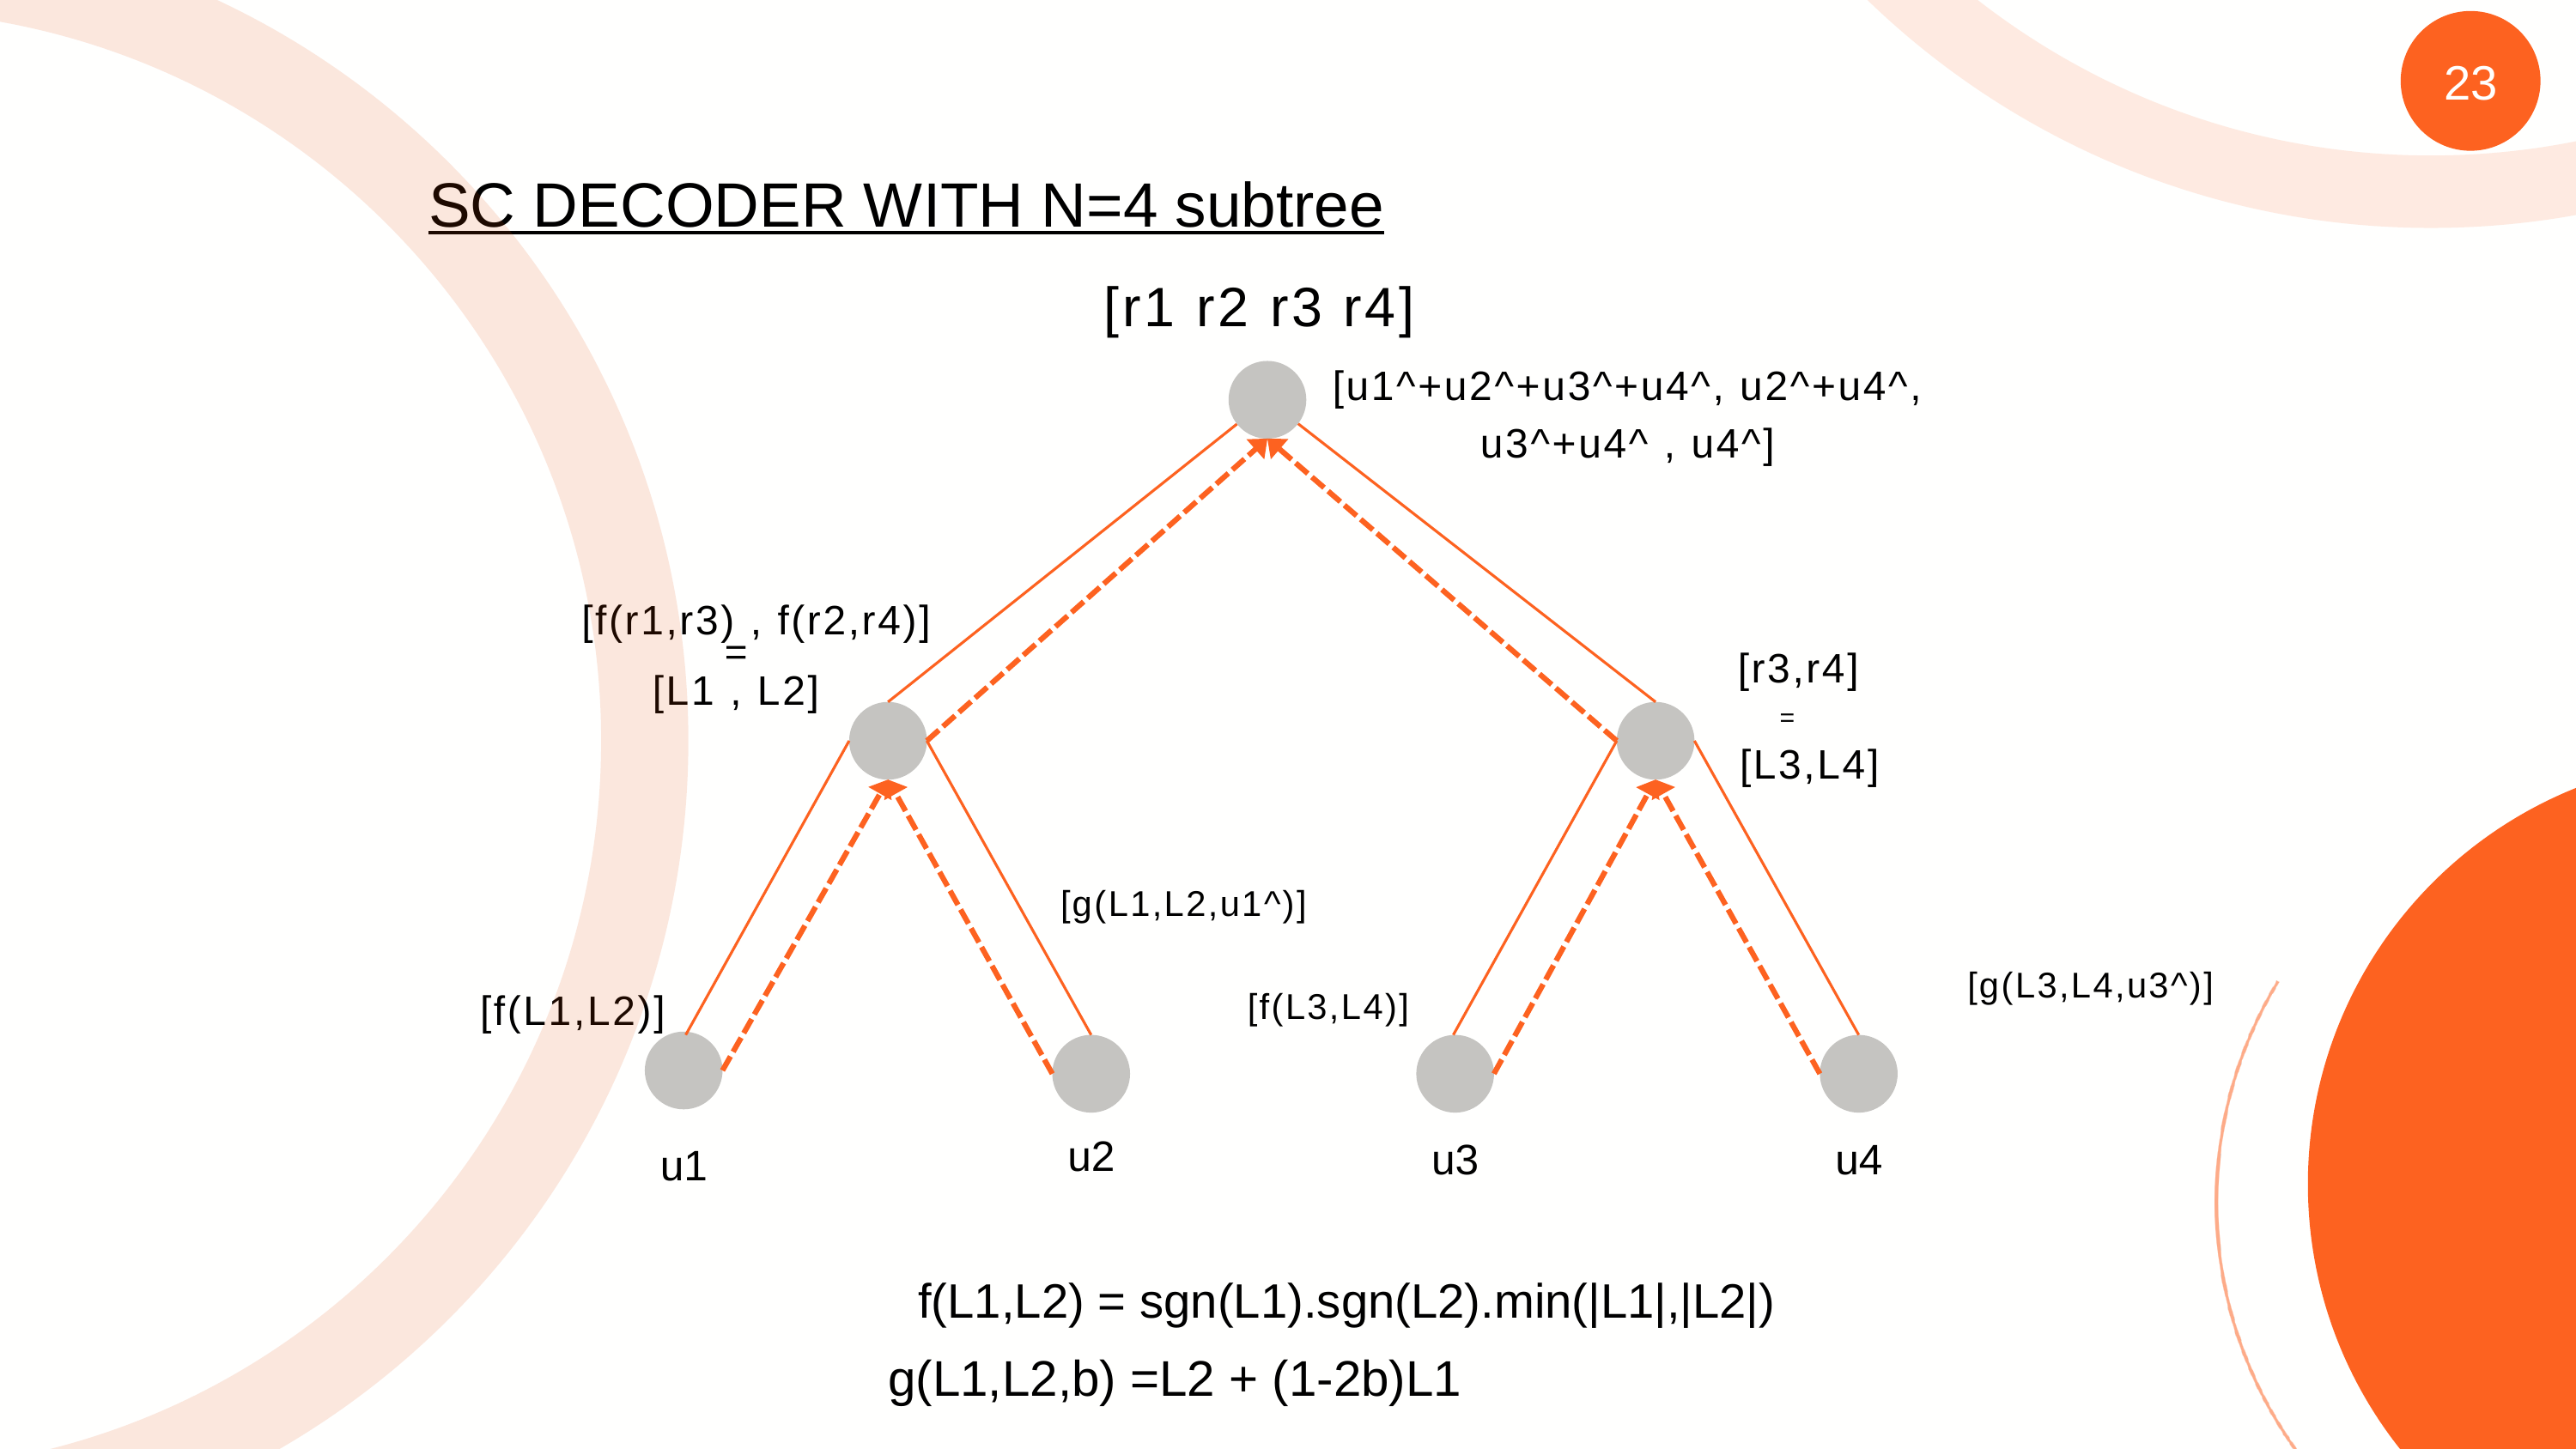

23
SC DECODER WITH N=4 subtree
[r1 r2 r3 r4]
[u1^+u2^+u3^+u4^, u2^+u4^,
u3^+u4^ , u4^]

[f(r1,r3) , f(r2,r4)]
=
[r3,r4]
=
[L3,L4]
[L1 , L2]

[g(L1,L2,u1^)]
[g(L3,L4,u3^)]
[f(L1,L2)]
[f(L3,L4)]

u2
u3
u4
u1
f(L1,L2) = sgn(L1).sgn(L2).min(|L1|,|L2|)
g(L1,L2,b) =L2 + (1-2b)L1